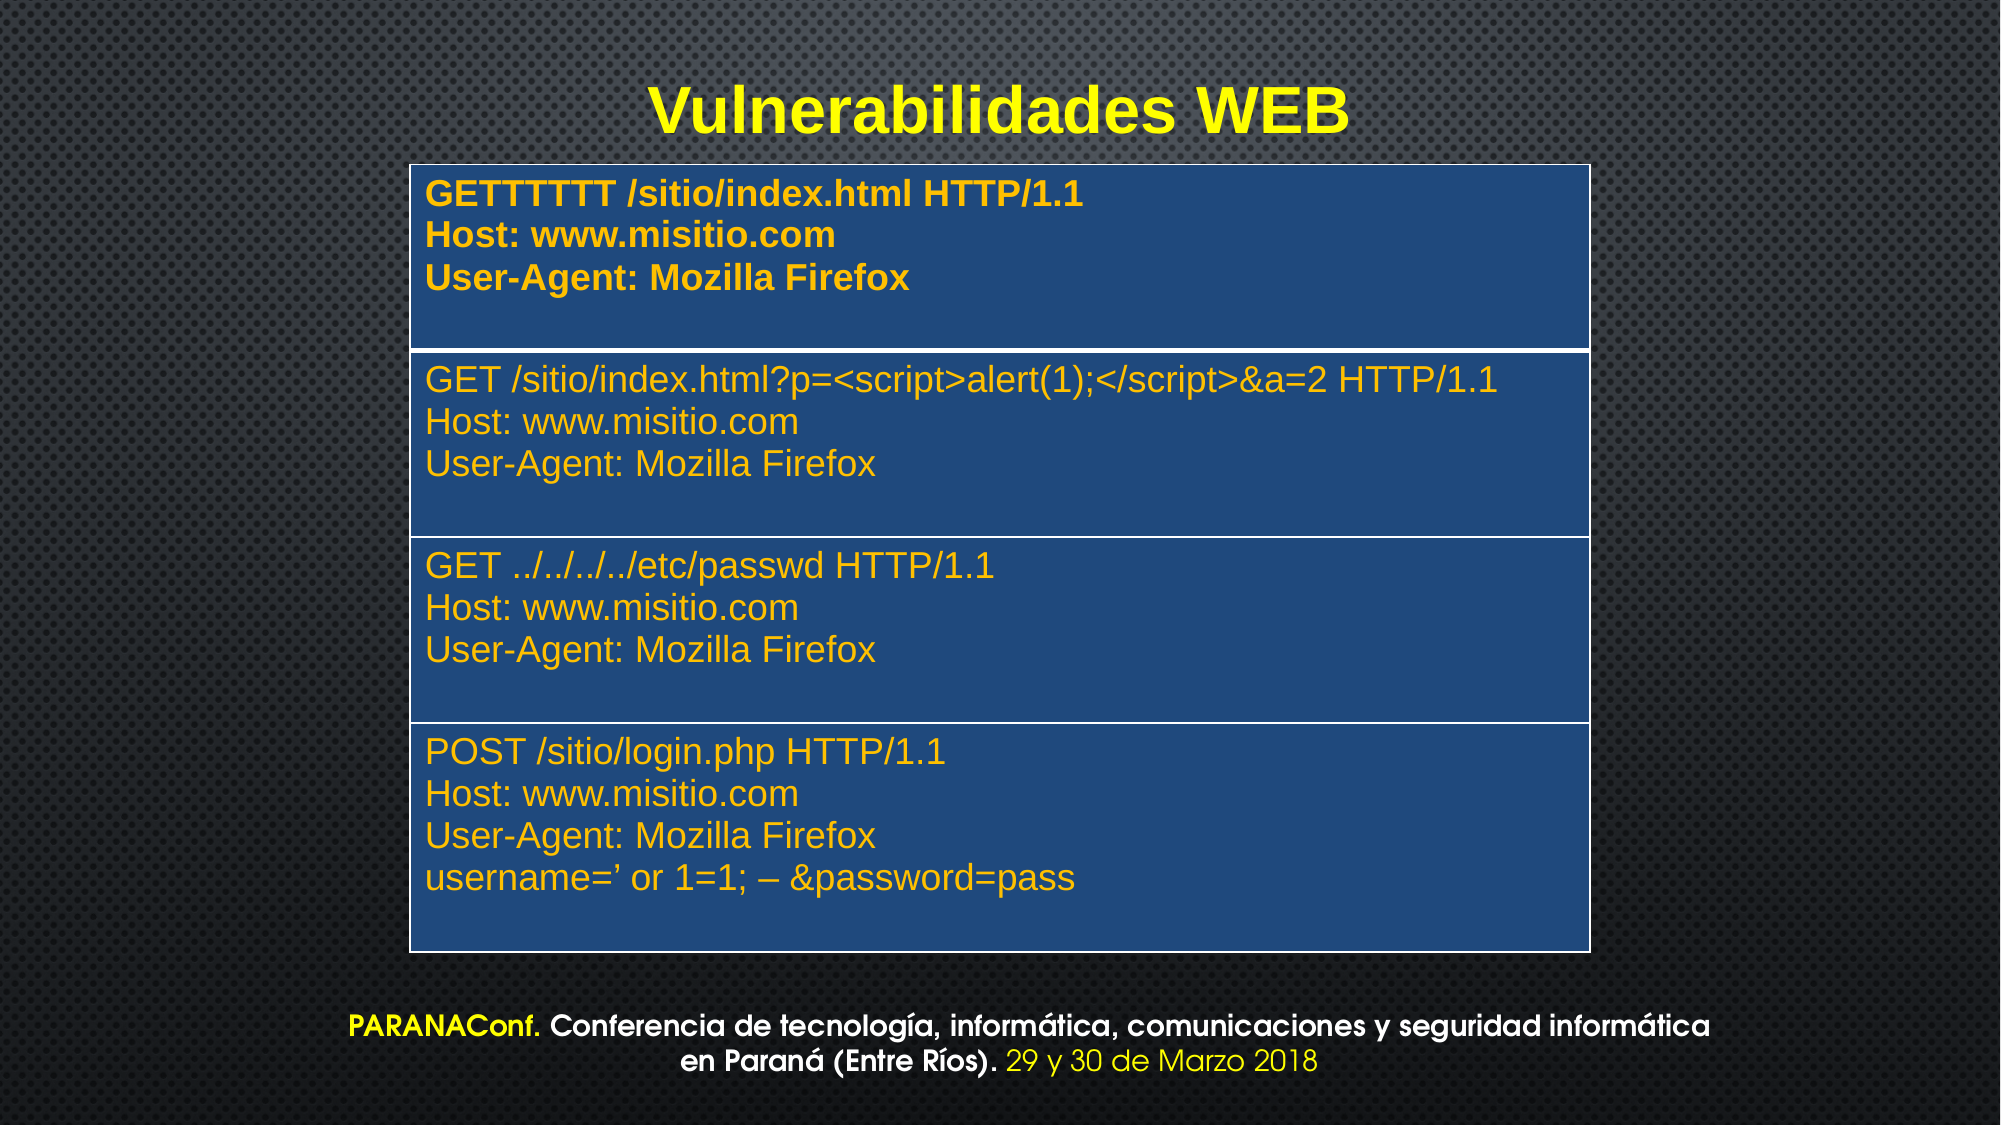

Vulnerabilidades WEB
| GETTTTTT /sitio/index.html HTTP/1.1 Host: www.misitio.com User-Agent: Mozilla Firefox |
| --- |
| GET /sitio/index.html?p=<script>alert(1);</script>&a=2 HTTP/1.1 Host: www.misitio.com User-Agent: Mozilla Firefox |
| GET ../../../../etc/passwd HTTP/1.1 Host: www.misitio.com User-Agent: Mozilla Firefox |
| POST /sitio/login.php HTTP/1.1 Host: www.misitio.com User-Agent: Mozilla Firefox username=’ or 1=1; – &password=pass |
PARANAConf. Conferencia de tecnología, informática, comunicaciones y seguridad informática
en Paraná (Entre Ríos). 29 y 30 de Marzo 2018